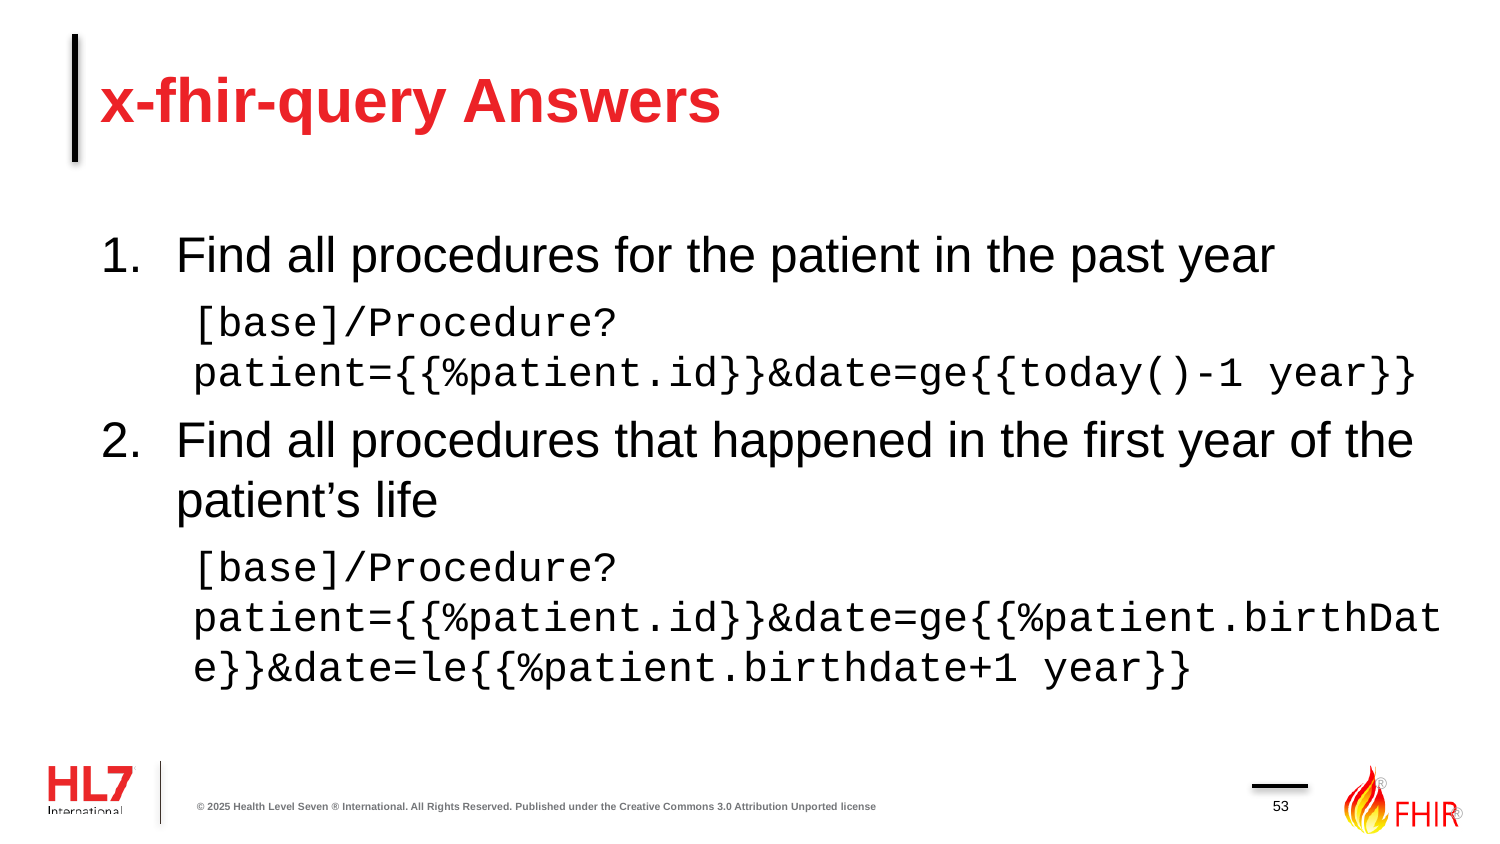

# x-fhir-query Answers
Find all procedures for the patient in the past year
[base]/Procedure?patient={{%patient.id}}&date=ge{{today()-1 year}}
Find all procedures that happened in the first year of the patient’s life
[base]/Procedure?patient={{%patient.id}}&date=ge{{%patient.birthDate}}&date=le{{%patient.birthdate+1 year}}

53
© 2025 Health Level Seven ® International. All Rights Reserved. Published under the Creative Commons 3.0 Attribution Unported license